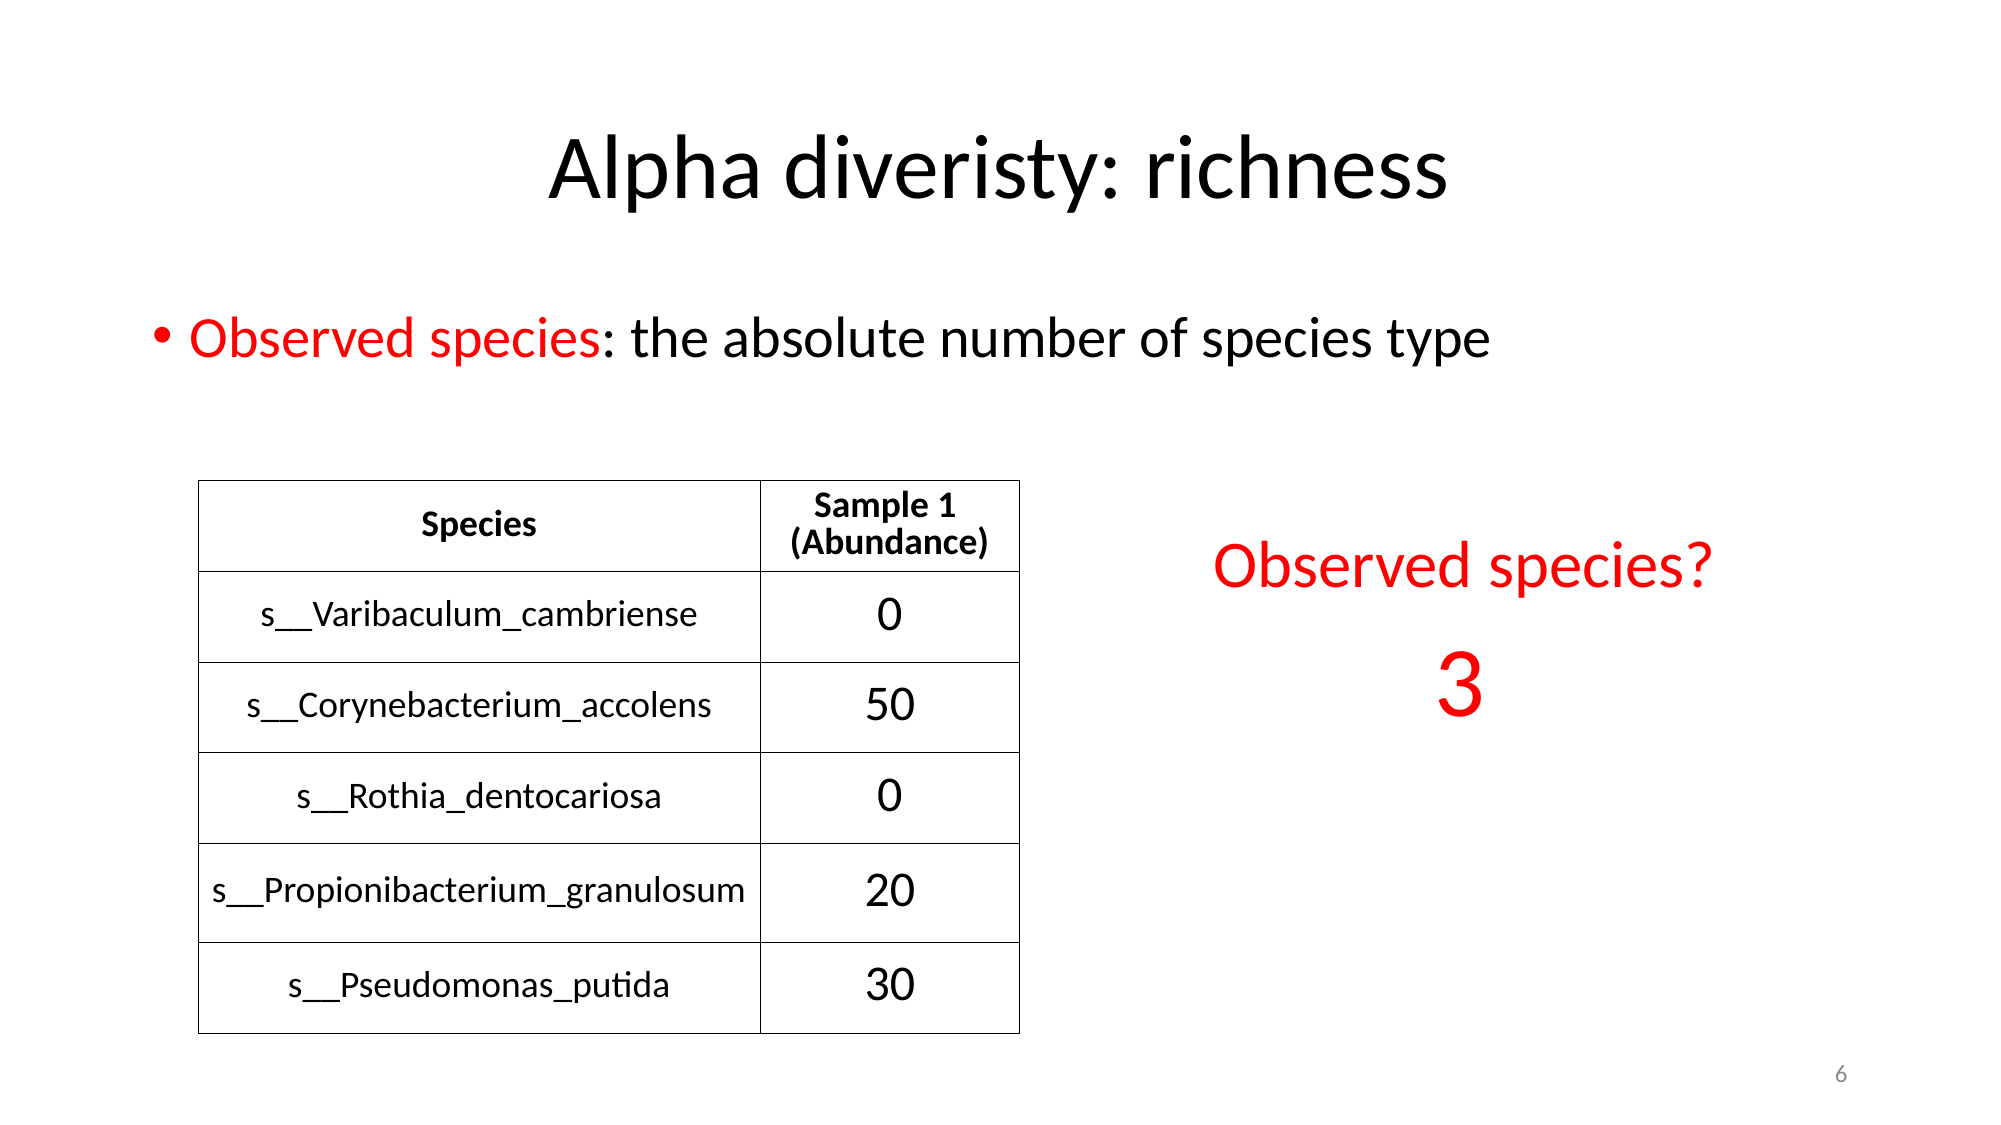

# Alpha diveristy: richness
Observed species: the absolute number of species type
| Species | Sample 1 (Abundance) |
| --- | --- |
| s\_\_Varibaculum\_cambriense | 0 |
| s\_\_Corynebacterium\_accolens | 50 |
| s\_\_Rothia\_dentocariosa | 0 |
| s\_\_Propionibacterium\_granulosum | 20 |
| s\_\_Pseudomonas\_putida | 30 |
Observed species?
3
6